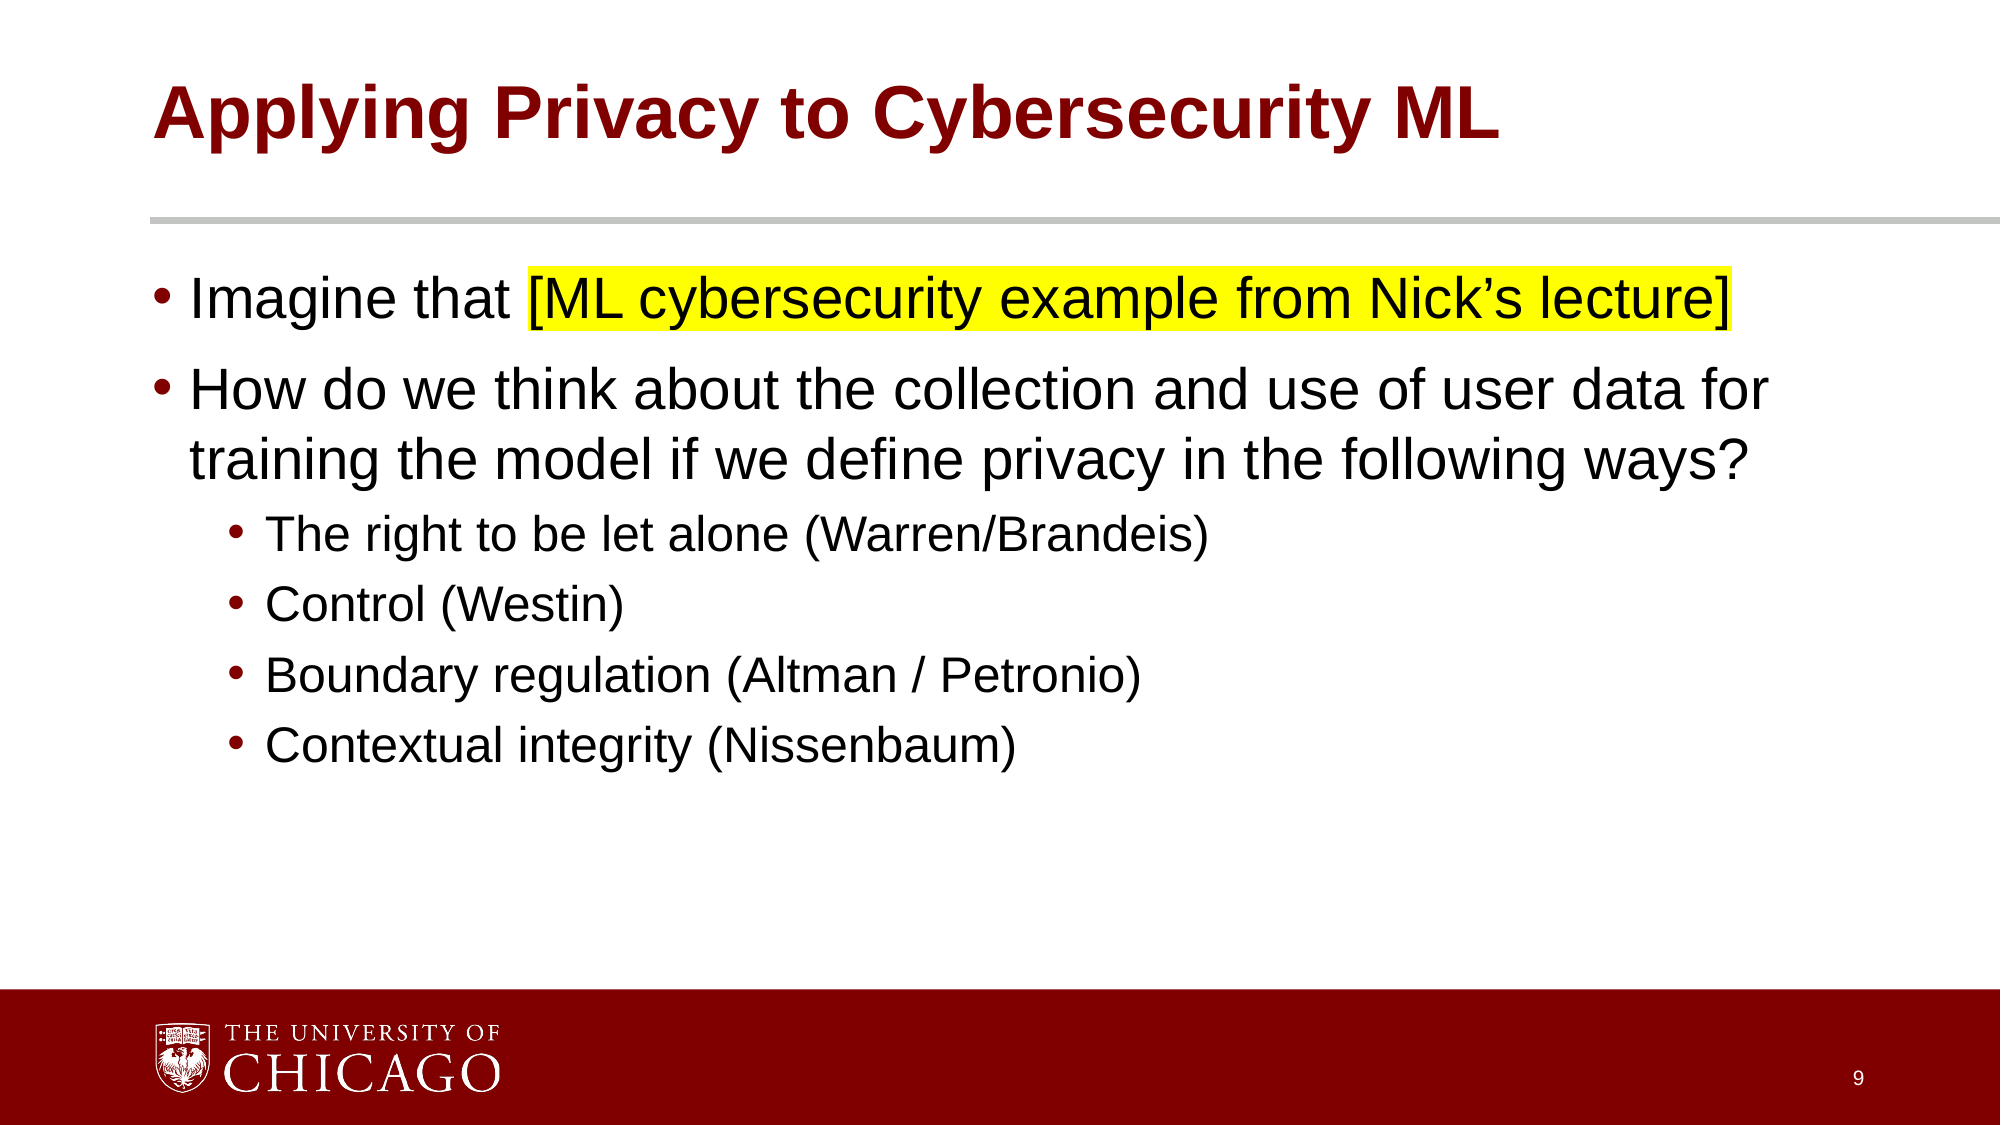

# Applying Privacy to Cybersecurity ML
Imagine that [ML cybersecurity example from Nick’s lecture]
How do we think about the collection and use of user data for training the model if we define privacy in the following ways?
The right to be let alone (Warren/Brandeis)
Control (Westin)
Boundary regulation (Altman / Petronio)
Contextual integrity (Nissenbaum)
9